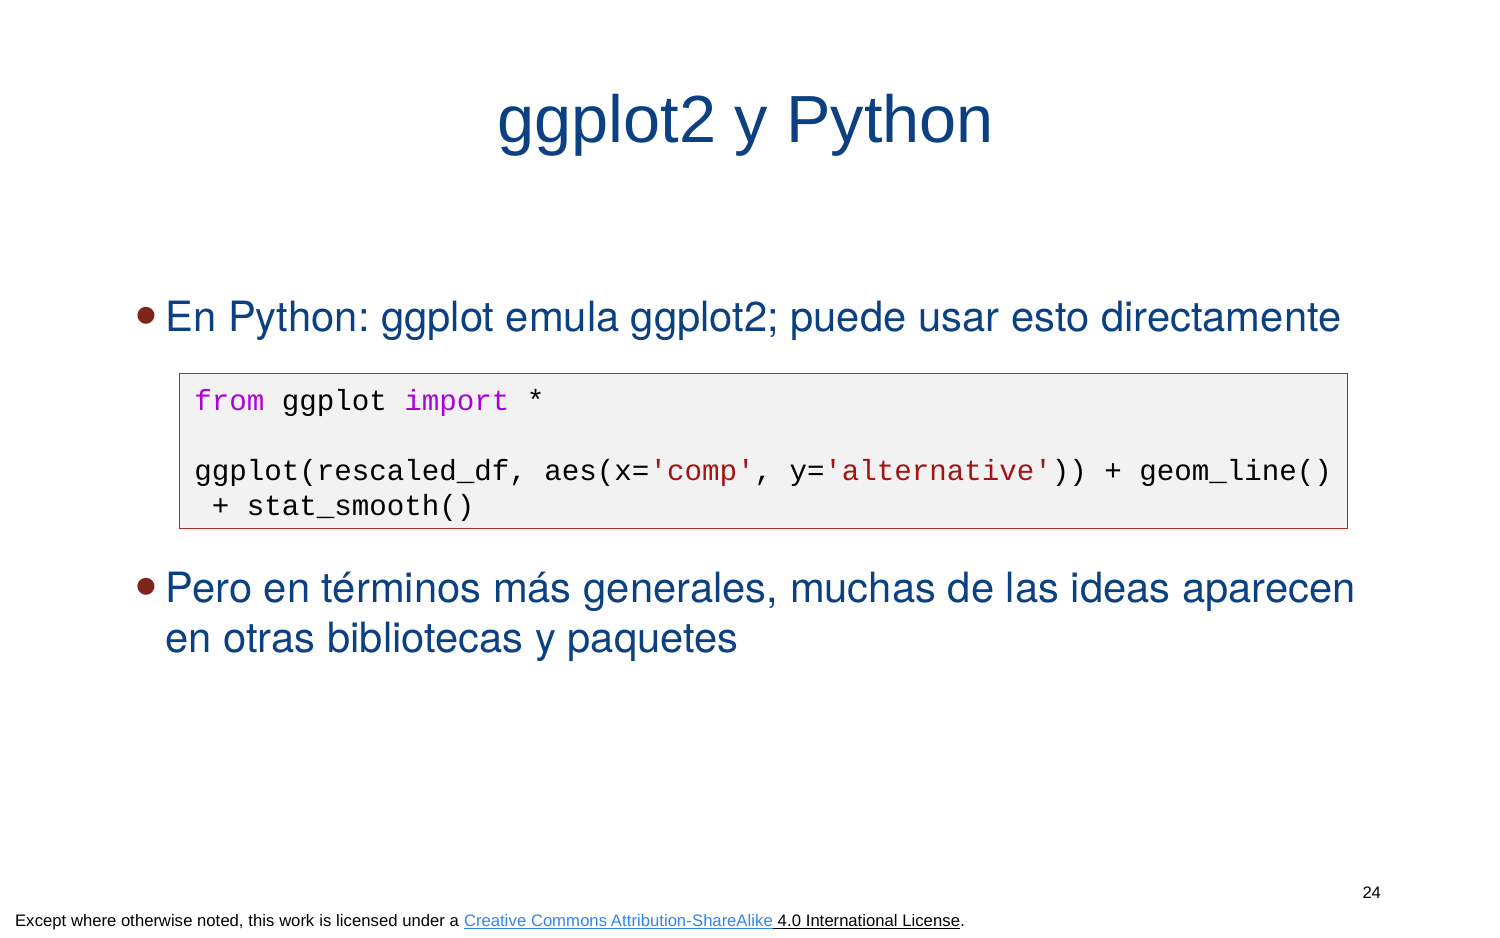

# ggplot2 y Python
En Python: ggplot emula ggplot2; puede usar esto directamente

Pero en términos más generales, muchas de las ideas aparecen en otras bibliotecas y paquetes
from ggplot import *
ggplot(rescaled_df, aes(x='comp', y='alternative')) + geom_line() + stat_smooth()
24